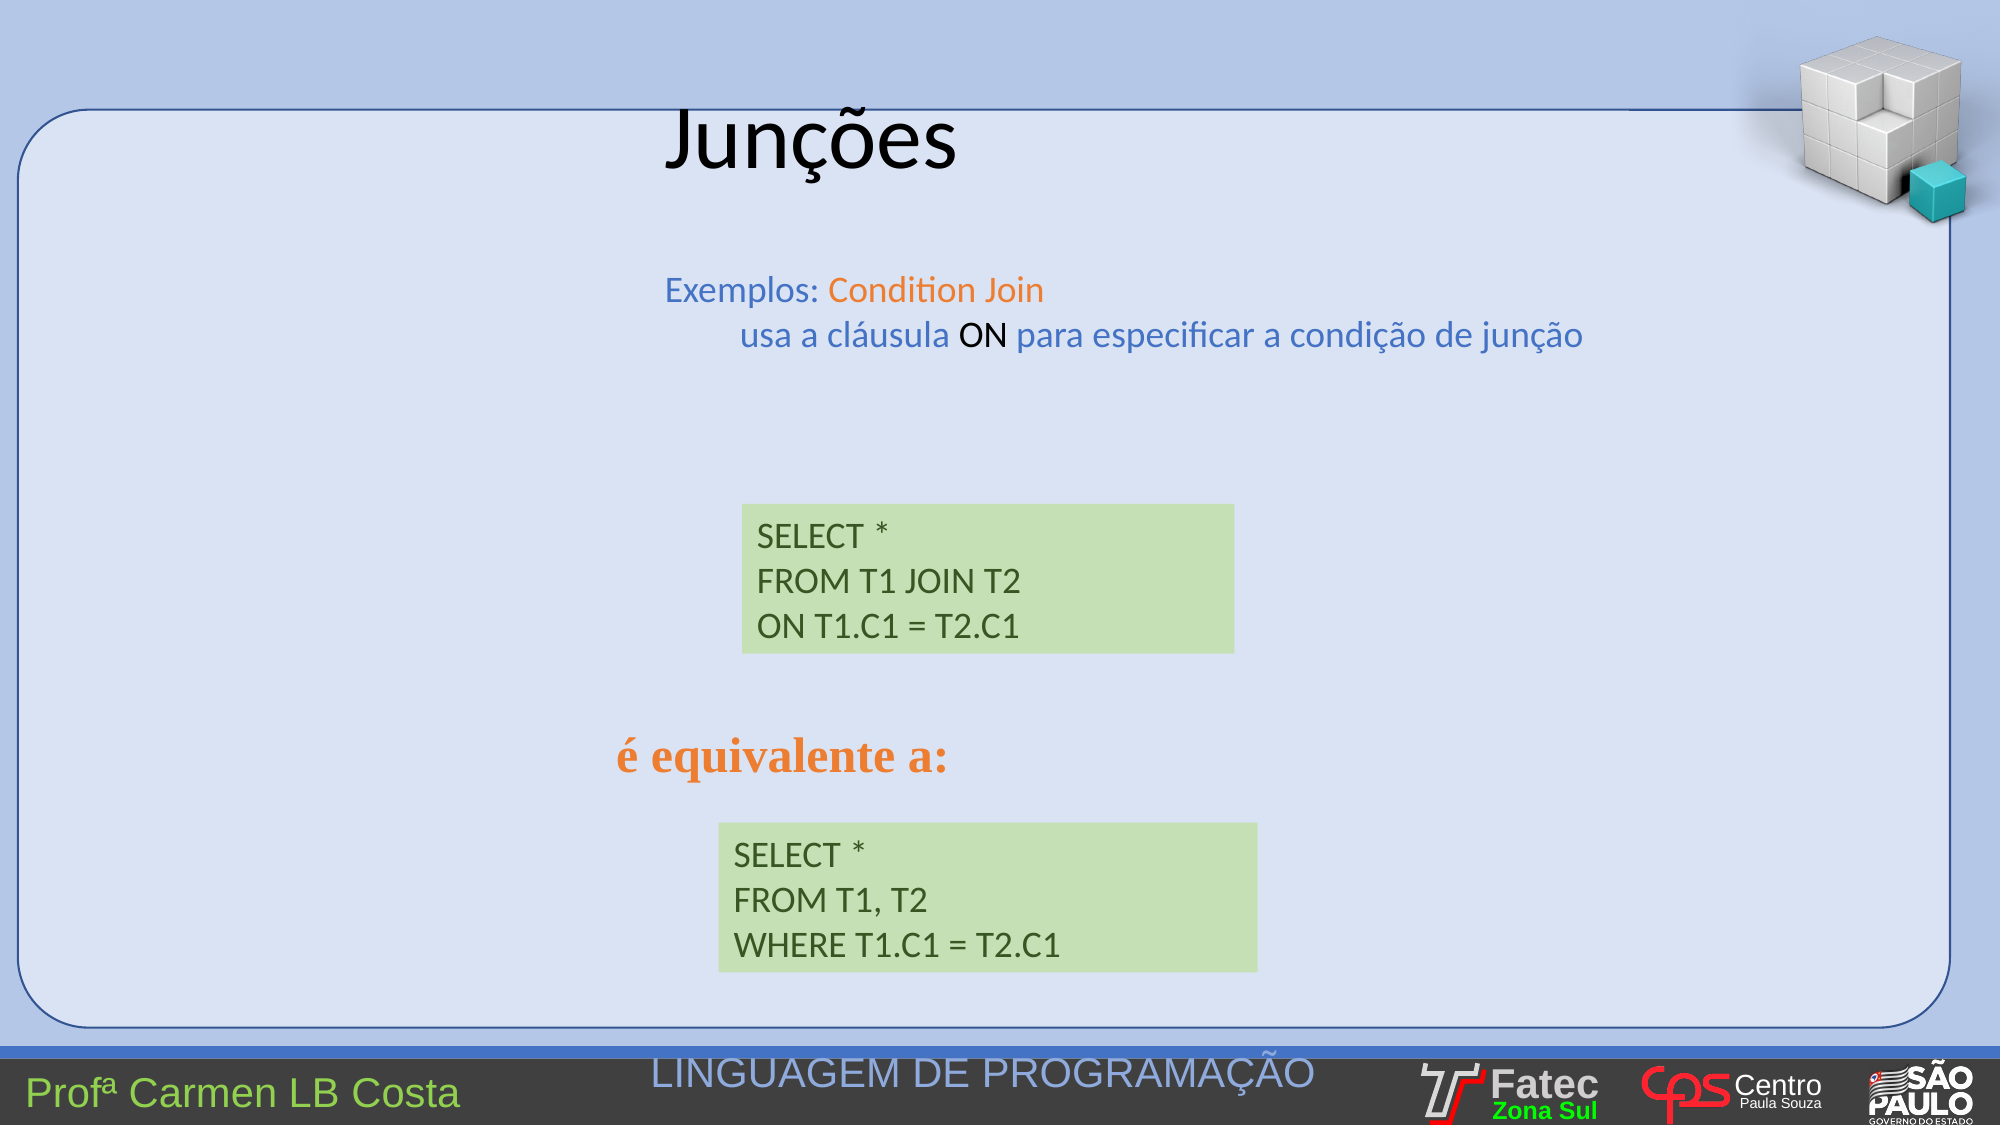

Junções
Exemplos: Condition Join
usa a cláusula ON para especificar a condição de junção

é equivalente a:

SELECT *
FROM T1 JOIN T2
ON T1.C1 = T2.C1
SELECT *
FROM T1, T2
WHERE T1.C1 = T2.C1